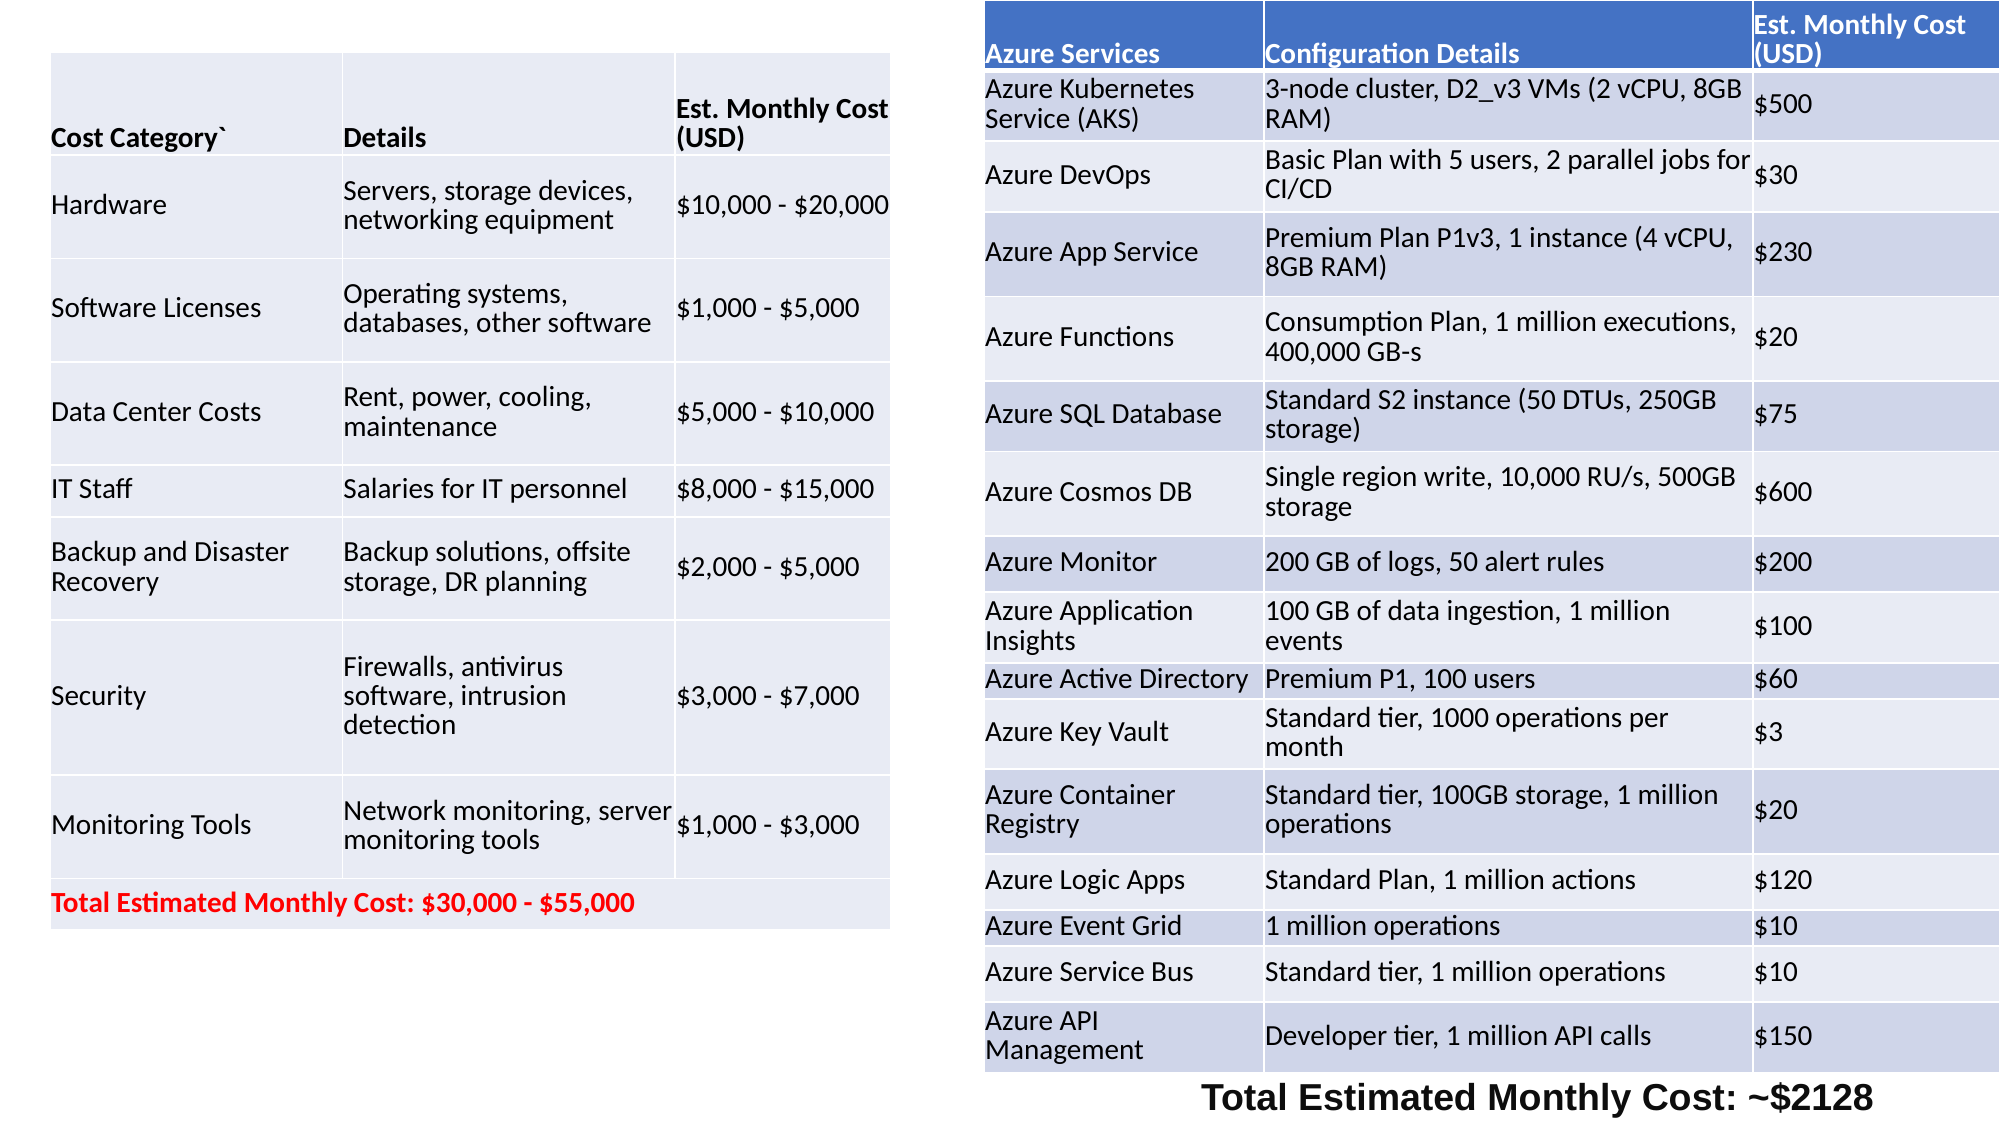

| Azure Services | Configuration Details | Est. Monthly Cost (USD) |
| --- | --- | --- |
| Azure Kubernetes Service (AKS) | 3-node cluster, D2\_v3 VMs (2 vCPU, 8GB RAM) | $500 |
| Azure DevOps | Basic Plan with 5 users, 2 parallel jobs for CI/CD | $30 |
| Azure App Service | Premium Plan P1v3, 1 instance (4 vCPU, 8GB RAM) | $230 |
| Azure Functions | Consumption Plan, 1 million executions, 400,000 GB-s | $20 |
| Azure SQL Database | Standard S2 instance (50 DTUs, 250GB storage) | $75 |
| Azure Cosmos DB | Single region write, 10,000 RU/s, 500GB storage | $600 |
| Azure Monitor | 200 GB of logs, 50 alert rules | $200 |
| Azure Application Insights | 100 GB of data ingestion, 1 million events | $100 |
| Azure Active Directory | Premium P1, 100 users | $60 |
| Azure Key Vault | Standard tier, 1000 operations per month | $3 |
| Azure Container Registry | Standard tier, 100GB storage, 1 million operations | $20 |
| Azure Logic Apps | Standard Plan, 1 million actions | $120 |
| Azure Event Grid | 1 million operations | $10 |
| Azure Service Bus | Standard tier, 1 million operations | $10 |
| Azure API Management | Developer tier, 1 million API calls | $150 |
| Cost Category` | Details | Est. Monthly Cost (USD) |
| --- | --- | --- |
| Hardware | Servers, storage devices, networking equipment | $10,000 - $20,000 |
| Software Licenses | Operating systems, databases, other software | $1,000 - $5,000 |
| Data Center Costs | Rent, power, cooling, maintenance | $5,000 - $10,000 |
| IT Staff | Salaries for IT personnel | $8,000 - $15,000 |
| Backup and Disaster Recovery | Backup solutions, offsite storage, DR planning | $2,000 - $5,000 |
| Security | Firewalls, antivirus software, intrusion detection | $3,000 - $7,000 |
| Monitoring Tools | Network monitoring, server monitoring tools | $1,000 - $3,000 |
| Total Estimated Monthly Cost: $30,000 - $55,000 |  |  |
Total Estimated Monthly Cost: ~$2128